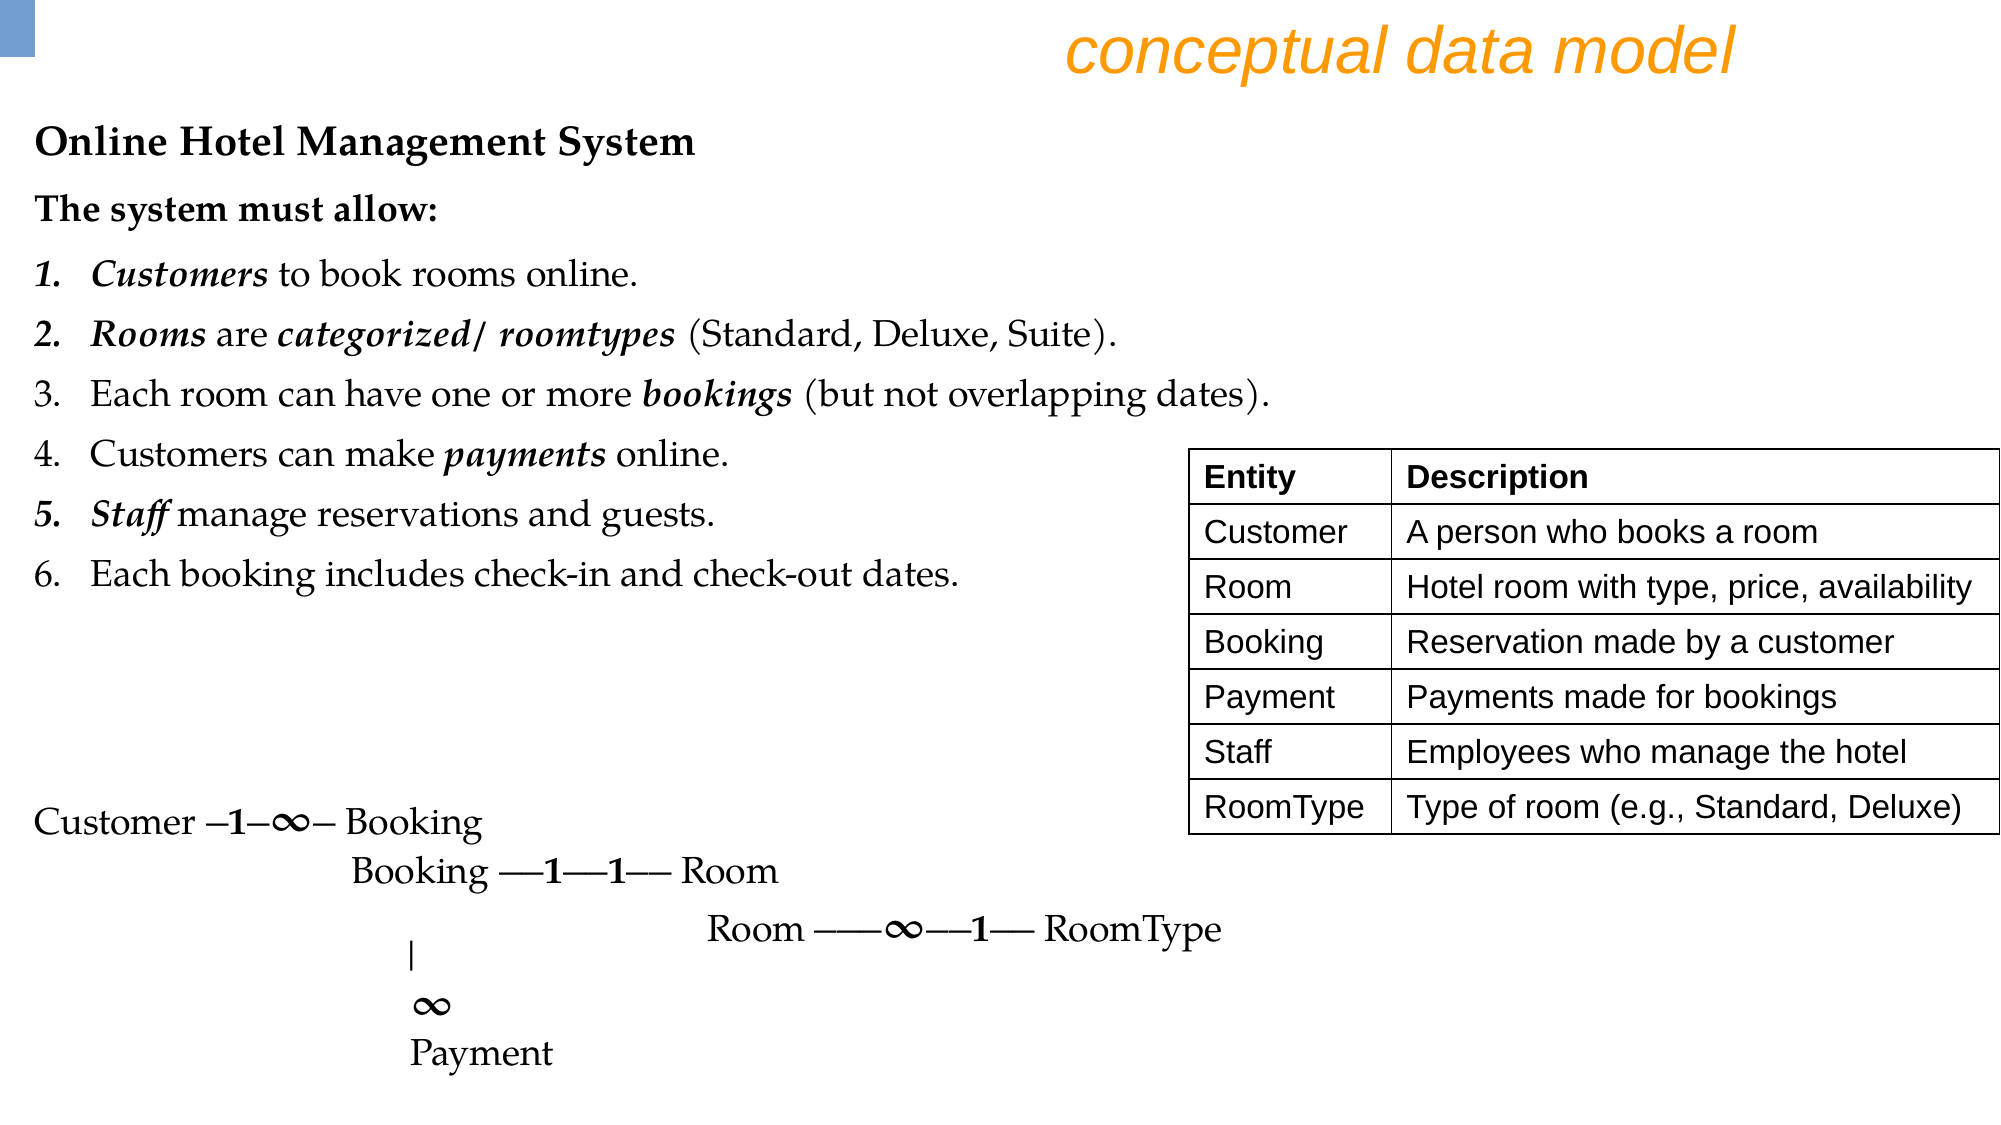

conceptual data model

Online Hotel Management System

The system must allow:

Customers to book rooms online.

Rooms are categorized/ roomtypes (Standard, Deluxe, Suite).

Each room can have one or more bookings (but not overlapping dates).

Customers can make payments online.

Staff manage reservations and guests.

Each booking includes check-in and check-out dates.
| Entity | Description |
| --- | --- |
| Customer | A person who books a room |
| Room | Hotel room with type, price, availability |
| Booking | Reservation made by a customer |
| Payment | Payments made for bookings |
| Staff | Employees who manage the hotel |
| RoomType | Type of room (e.g., Standard, Deluxe) |
Customer ─1─∞─ Booking
Booking ──1──1── Room
Room ───∞──1── RoomType
│
 ∞
 Payment